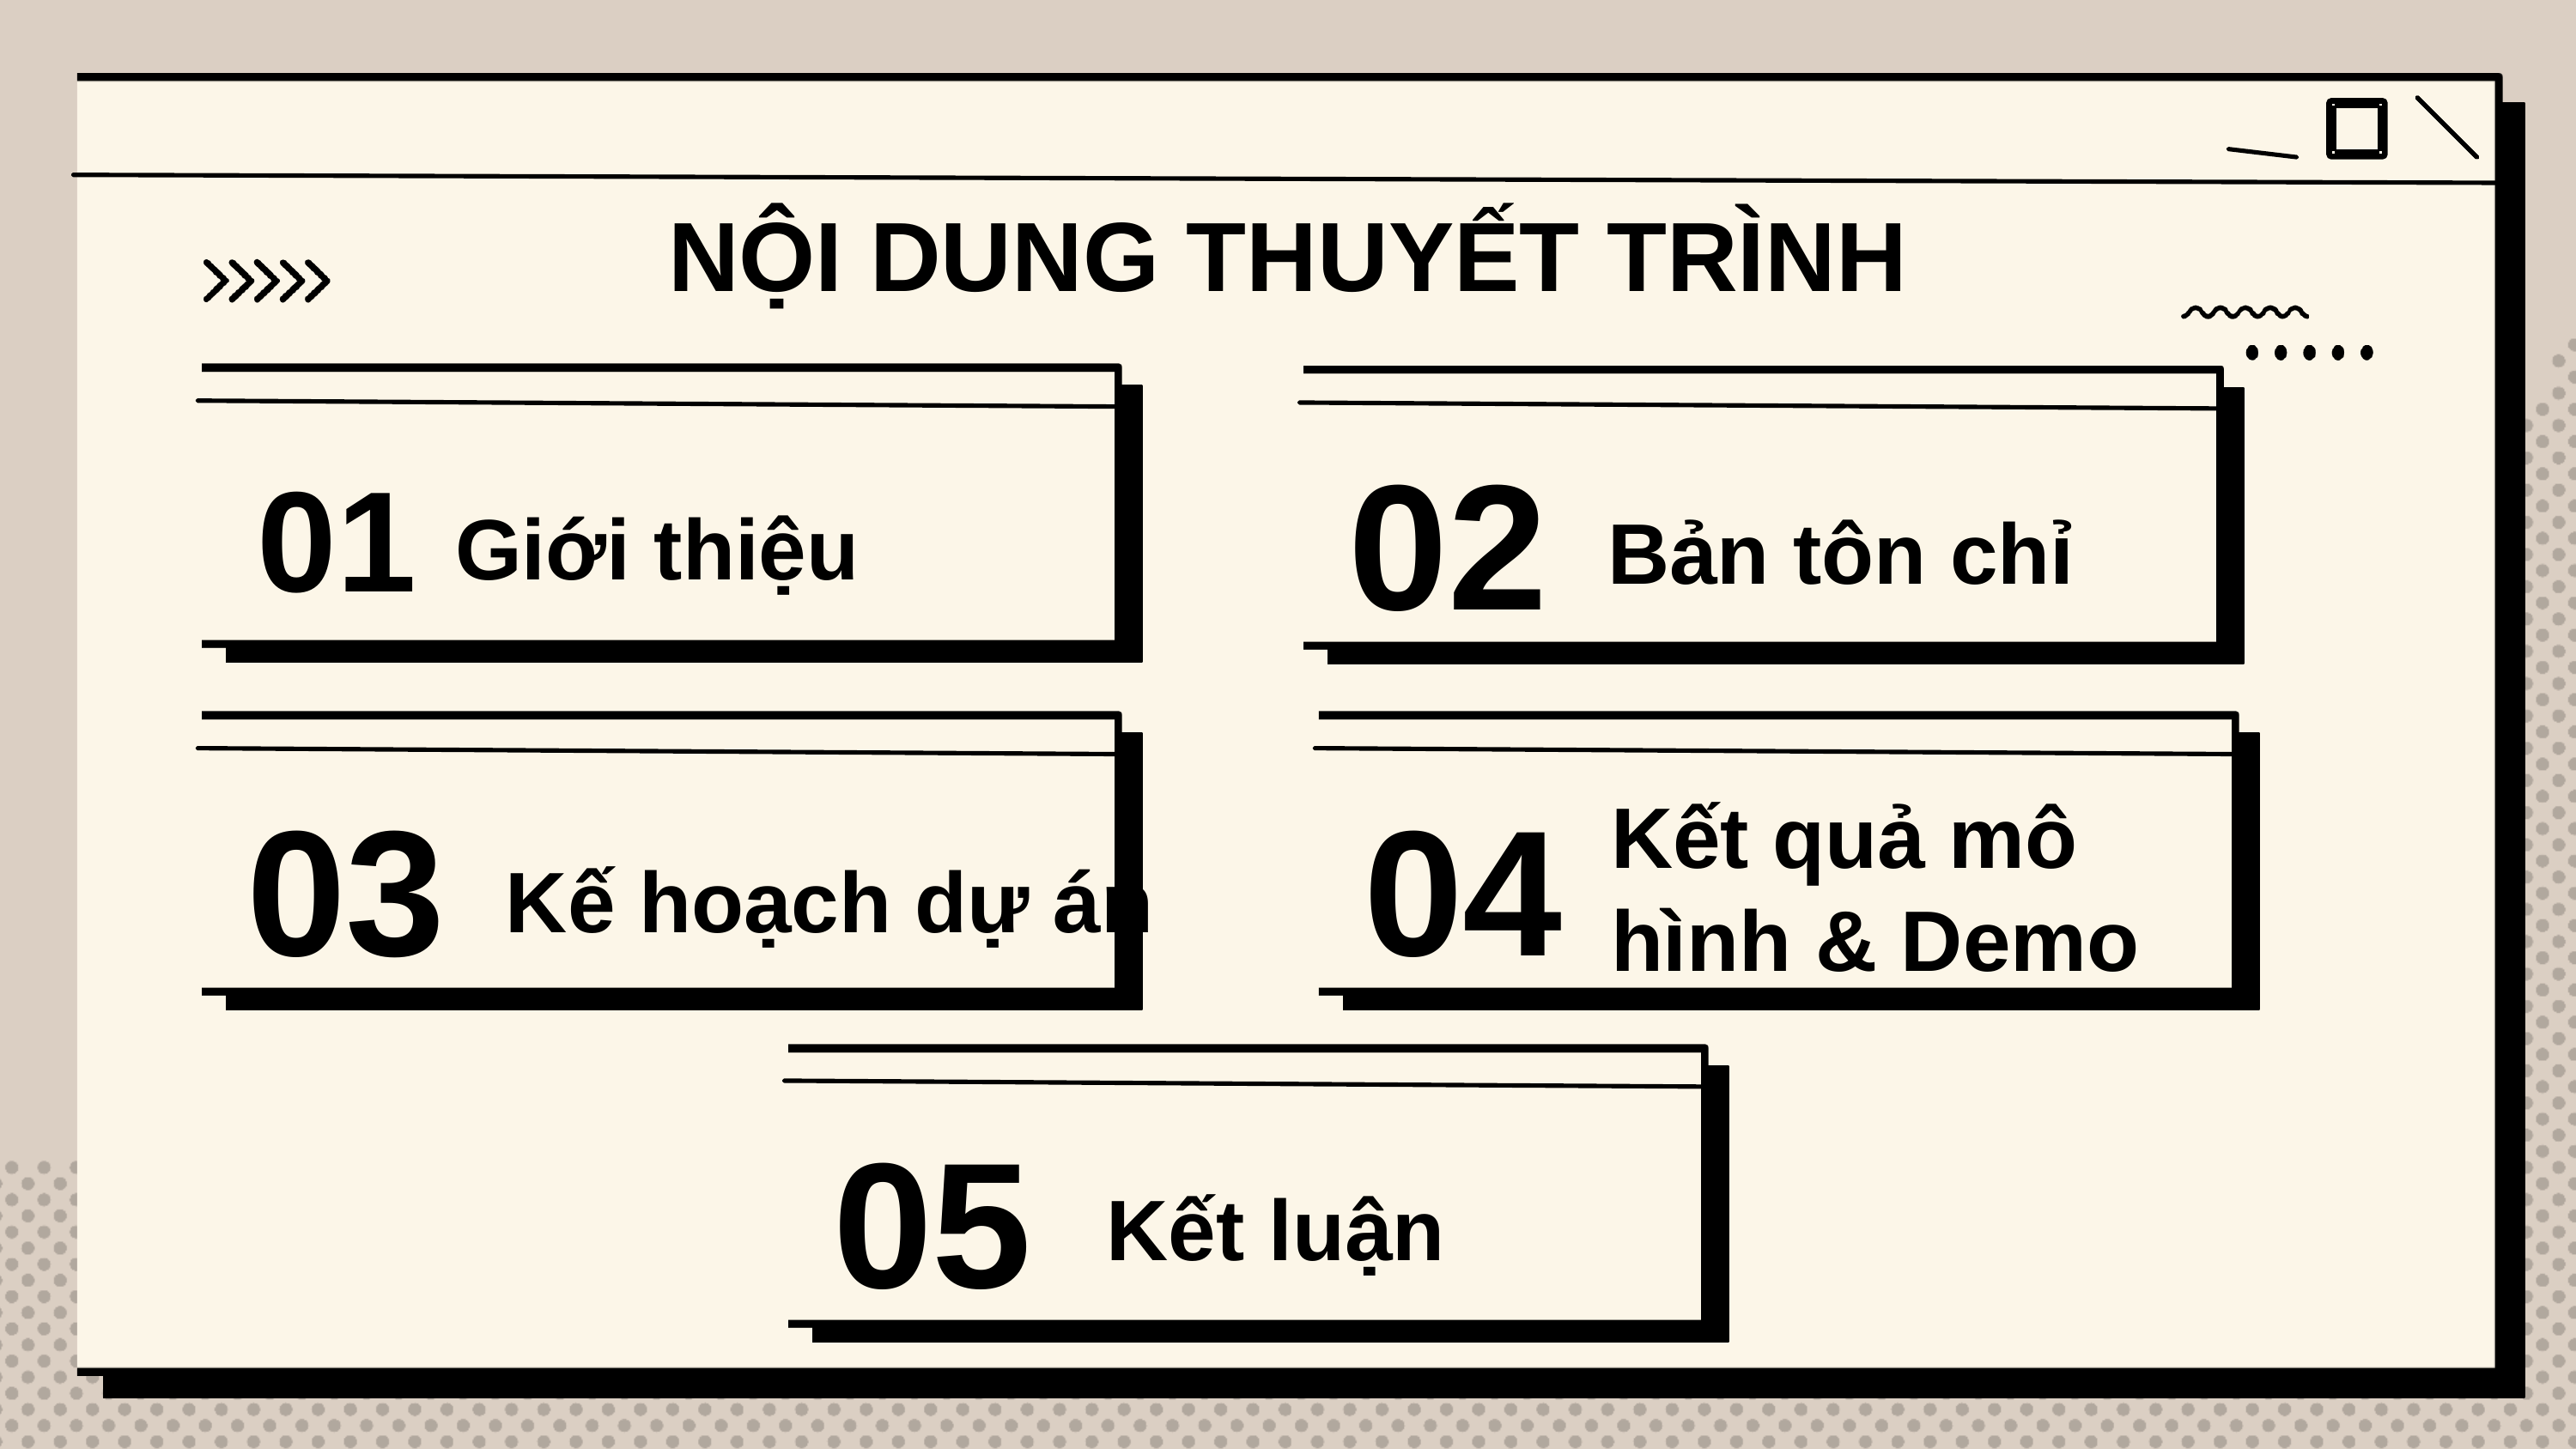

NỘI DUNG THUYẾT TRÌNH

01

02

Giới thiệu

Bản tôn chỉ

Kết quả mô hình & Demo

03

04

Kế hoạch dự án

05

Kết luận